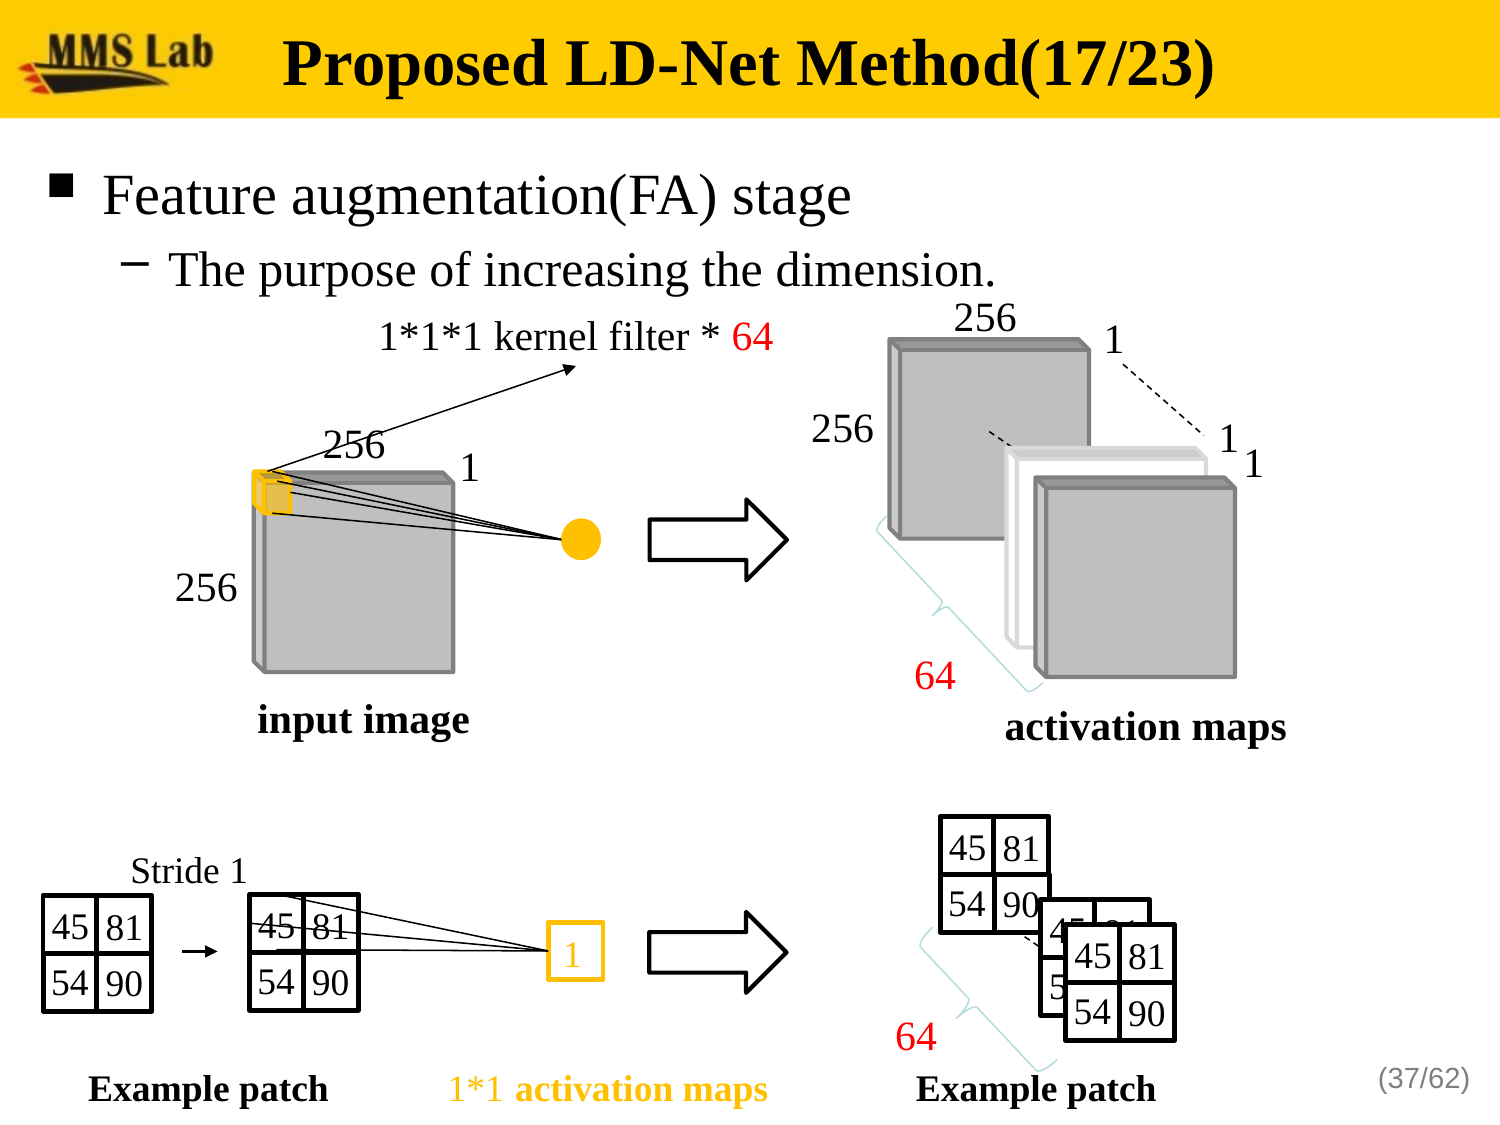

# Proposed LD-Net Method(17/23)
Feature augmentation(FA) stage
The purpose of increasing the dimension.

256
1

256
1
1

64
1*1*1 kernel filter * 64
256
1

256
input image
activation maps
45

81
54
90

Stride 1
45

81
54
90

45

81
54
90

45

81
54
90

1
45

81
54
90

64
1*1 activation maps
Example patch
Example patch